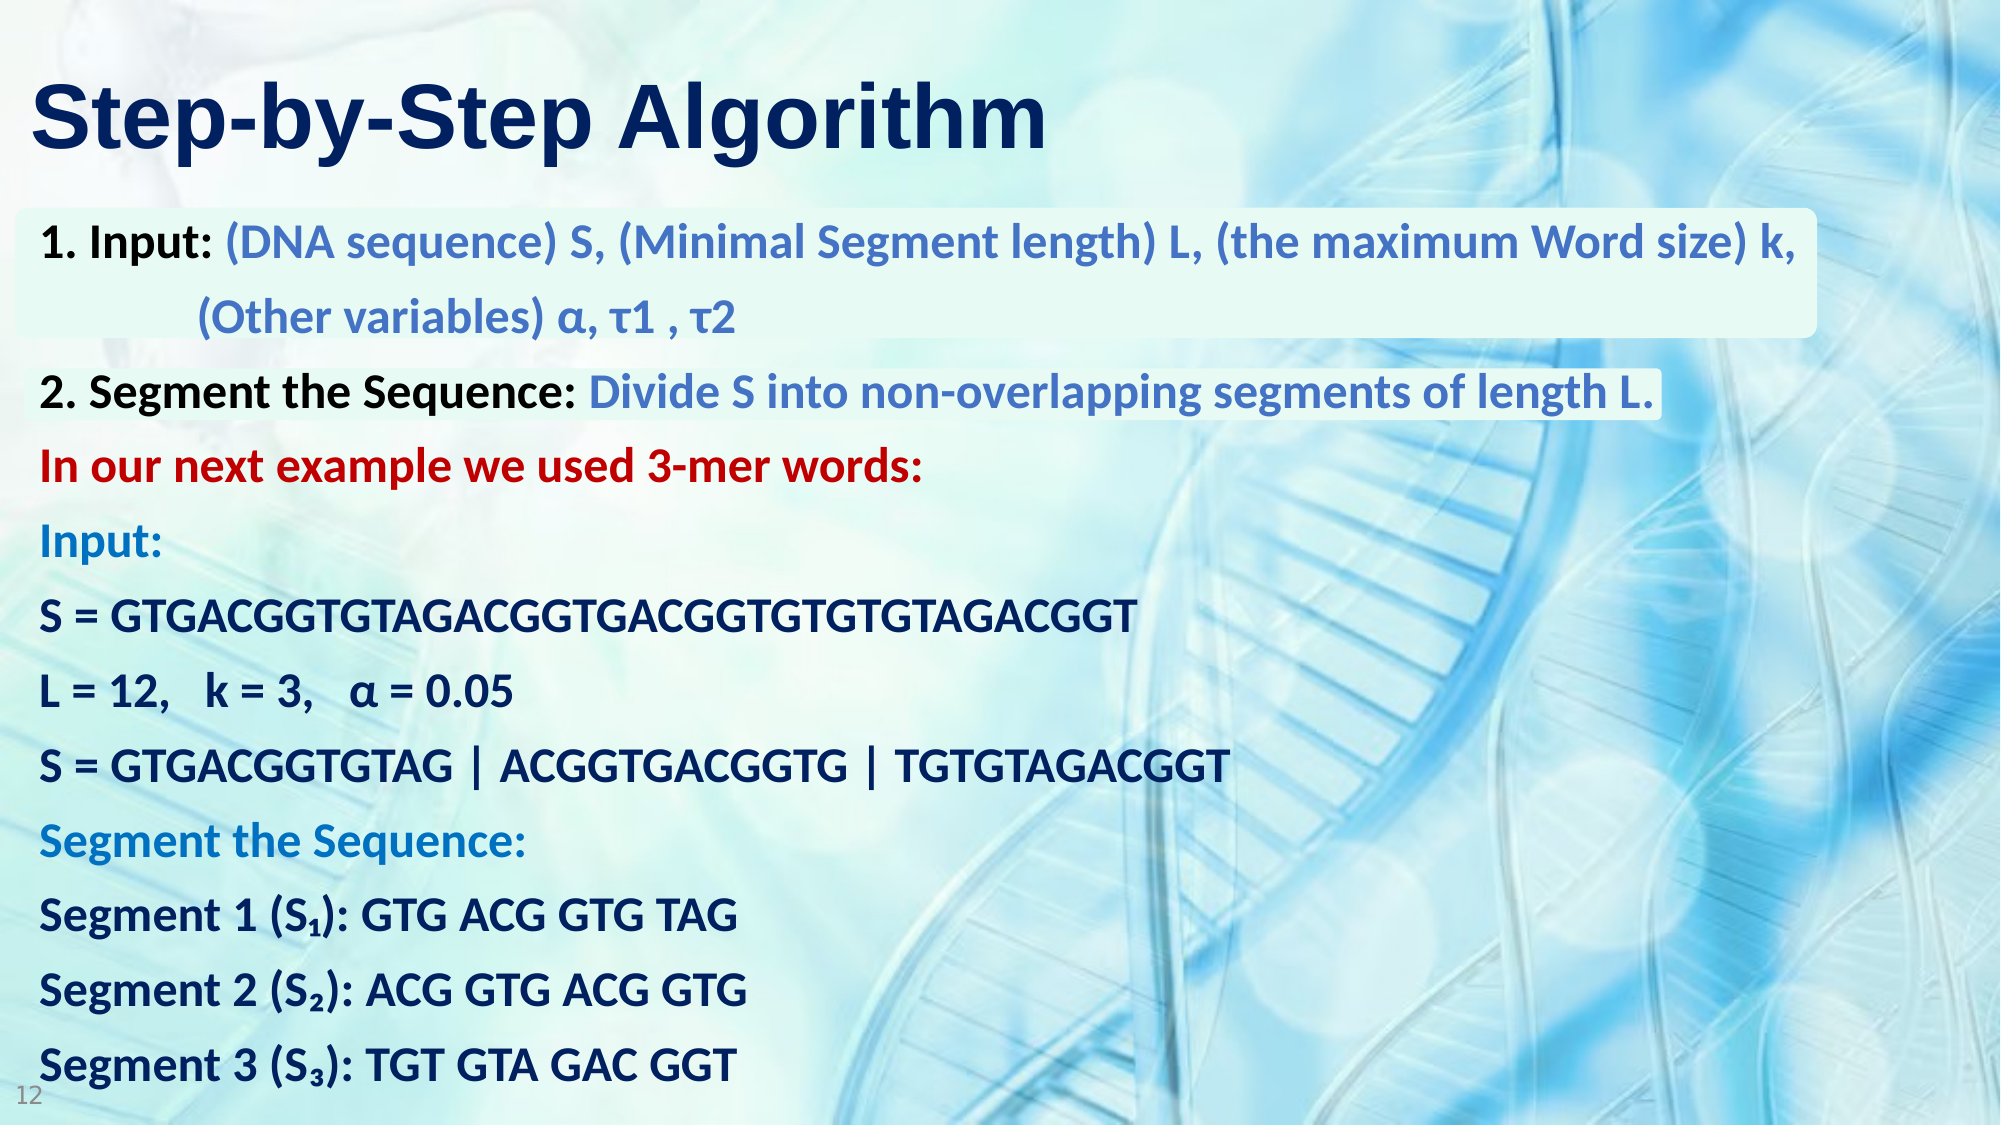

# Step-by-Step Algorithm
1. Input: (DNA sequence) S, (Minimal Segment length) L, (the maximum Word size) k,
              (Other variables) α, τ1 , τ2
2. Segment the Sequence: Divide S into non-overlapping segments of length L.
In our next example we used 3-mer words:
Input:
S = GTGACGGTGTAGACGGTGACGGTGTGTGTAGACGGT
L = 12,   k = 3,   α = 0.05
S = GTGACGGTGTAG | ACGGTGACGGTG | TGTGTAGACGGT
Segment the Sequence:
Segment 1 (S₁): GTG ACG GTG TAG
Segment 2 (S₂): ACG GTG ACG GTG
Segment 3 (S₃): TGT GTA GAC GGT

12